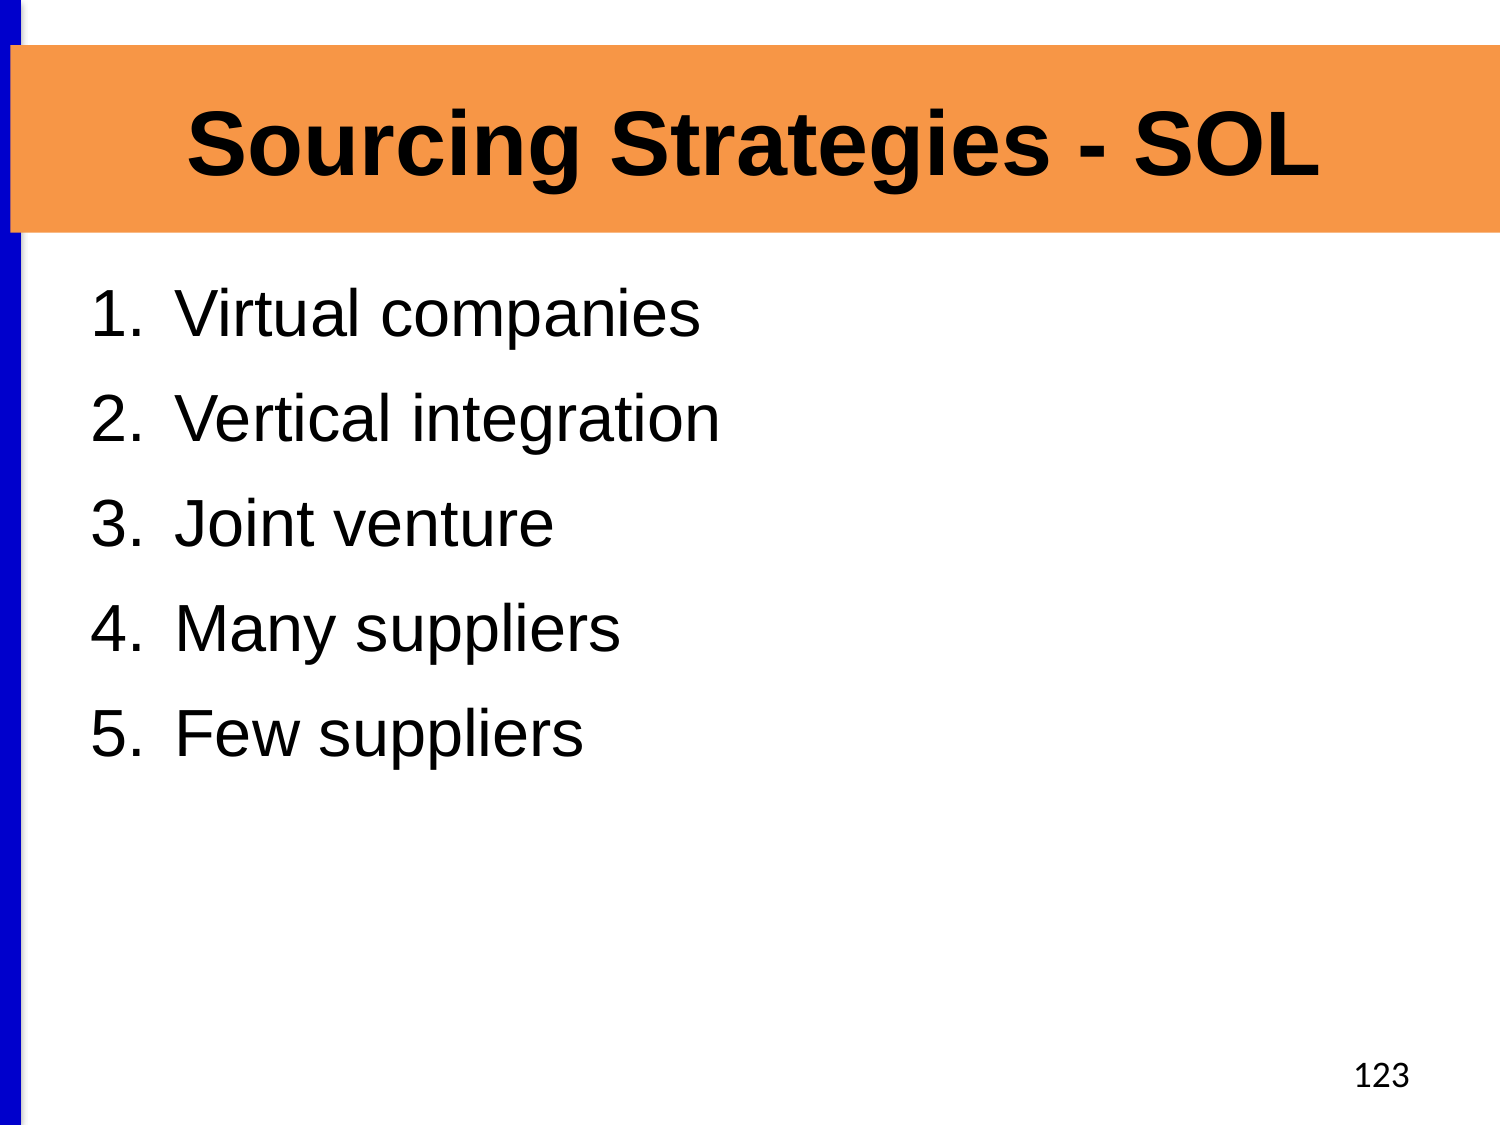

# Sourcing Strategies - SOL
Virtual companies
Vertical integration
Joint venture
Many suppliers
Few suppliers
123